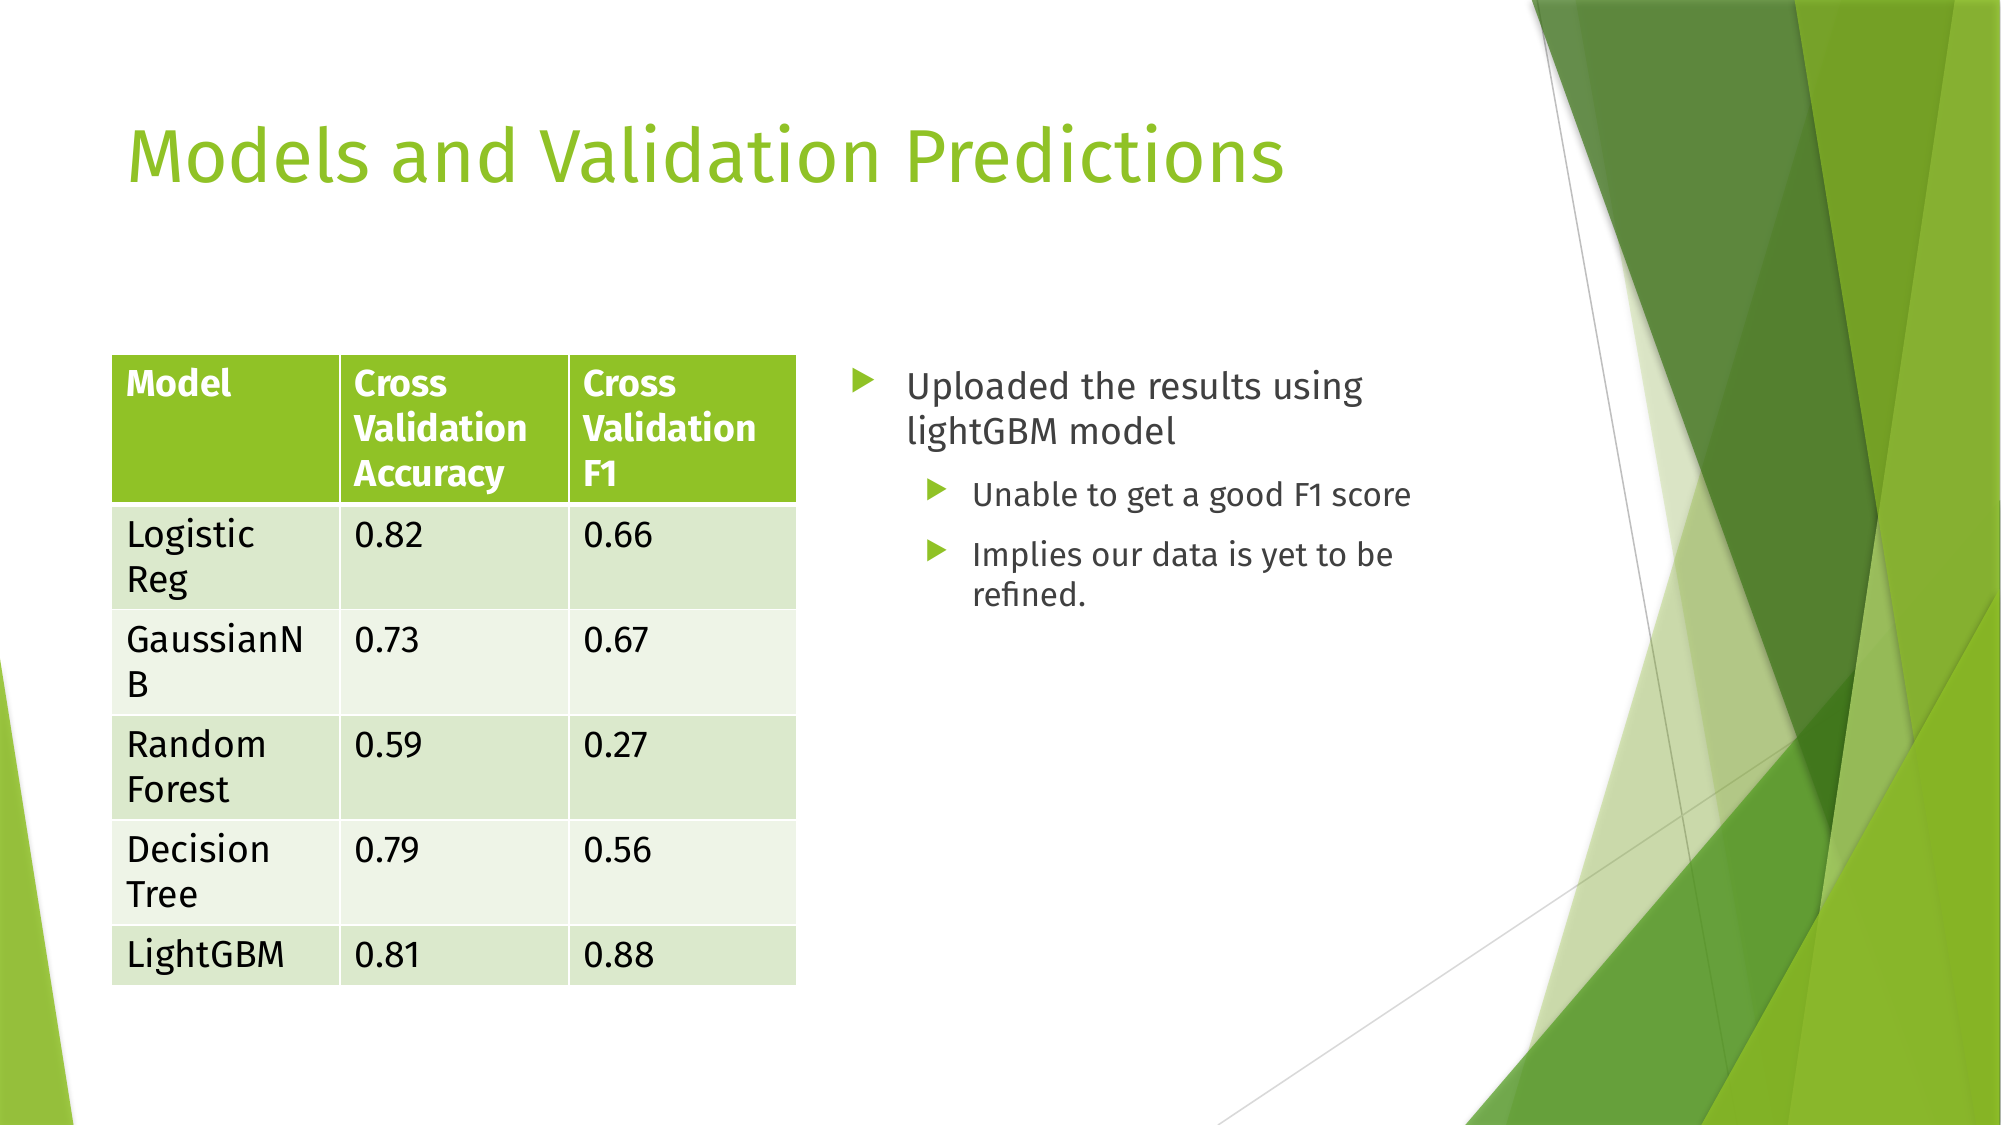

# Models and Validation Predictions
| Model | Cross Validation Accuracy | Cross Validation F1 |
| --- | --- | --- |
| Logistic Reg | 0.82 | 0.66 |
| GaussianNB | 0.73 | 0.67 |
| Random Forest | 0.59 | 0.27 |
| Decision Tree | 0.79 | 0.56 |
| LightGBM | 0.81 | 0.88 |
Uploaded the results using lightGBM model
Unable to get a good F1 score
Implies our data is yet to be refined.